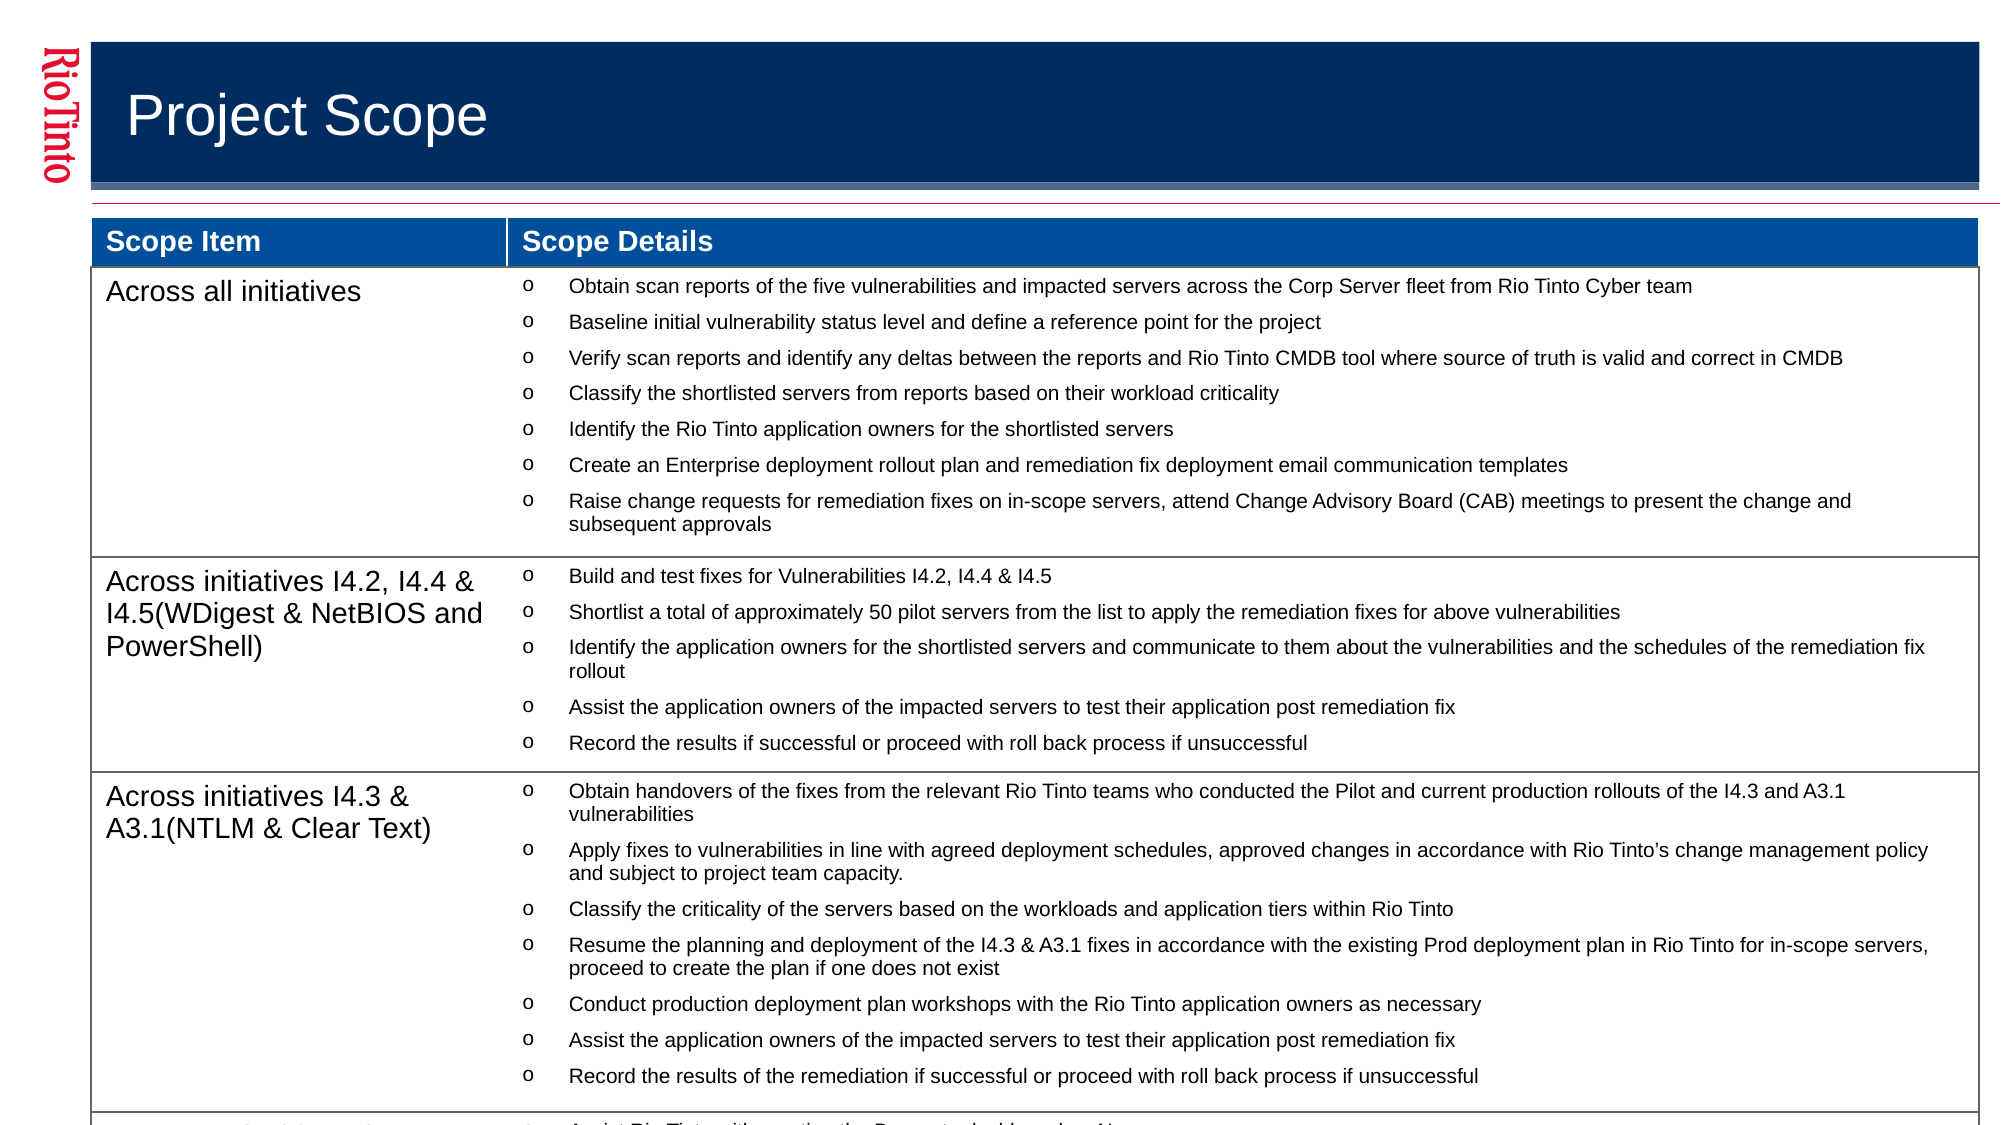

Project Scope

| Scope Item | Scope Details |
| --- | --- |
| Across all initiatives | Obtain scan reports of the five vulnerabilities and impacted servers across the Corp Server fleet from Rio Tinto Cyber team Baseline initial vulnerability status level and define a reference point for the project Verify scan reports and identify any deltas between the reports and Rio Tinto CMDB tool where source of truth is valid and correct in CMDB Classify the shortlisted servers from reports based on their workload criticality Identify the Rio Tinto application owners for the shortlisted servers Create an Enterprise deployment rollout plan and remediation fix deployment email communication templates Raise change requests for remediation fixes on in-scope servers, attend Change Advisory Board (CAB) meetings to present the change and subsequent approvals |
| Across initiatives I4.2, I4.4 & I4.5(WDigest & NetBIOS and PowerShell) | Build and test fixes for Vulnerabilities I4.2, I4.4 & I4.5 Shortlist a total of approximately 50 pilot servers from the list to apply the remediation fixes for above vulnerabilities Identify the application owners for the shortlisted servers and communicate to them about the vulnerabilities and the schedules of the remediation fix rollout Assist the application owners of the impacted servers to test their application post remediation fix Record the results if successful or proceed with roll back process if unsuccessful |
| Across initiatives I4.3 & A3.1(NTLM & Clear Text) | Obtain handovers of the fixes from the relevant Rio Tinto teams who conducted the Pilot and current production rollouts of the I4.3 and A3.1 vulnerabilities Apply fixes to vulnerabilities in line with agreed deployment schedules, approved changes in accordance with Rio Tinto’s change management policy and subject to project team capacity. Classify the criticality of the servers based on the workloads and application tiers within Rio Tinto Resume the planning and deployment of the I4.3 & A3.1 fixes in accordance with the existing Prod deployment plan in Rio Tinto for in-scope servers, proceed to create the plan if one does not exist Conduct production deployment plan workshops with the Rio Tinto application owners as necessary Assist the application owners of the impacted servers to test their application post remediation fix Record the results of the remediation if successful or proceed with roll back process if unsuccessful |
| Burn rate dashboard | Assist Rio Tinto with creating the Burn rate dashboard on Nexpose |
6